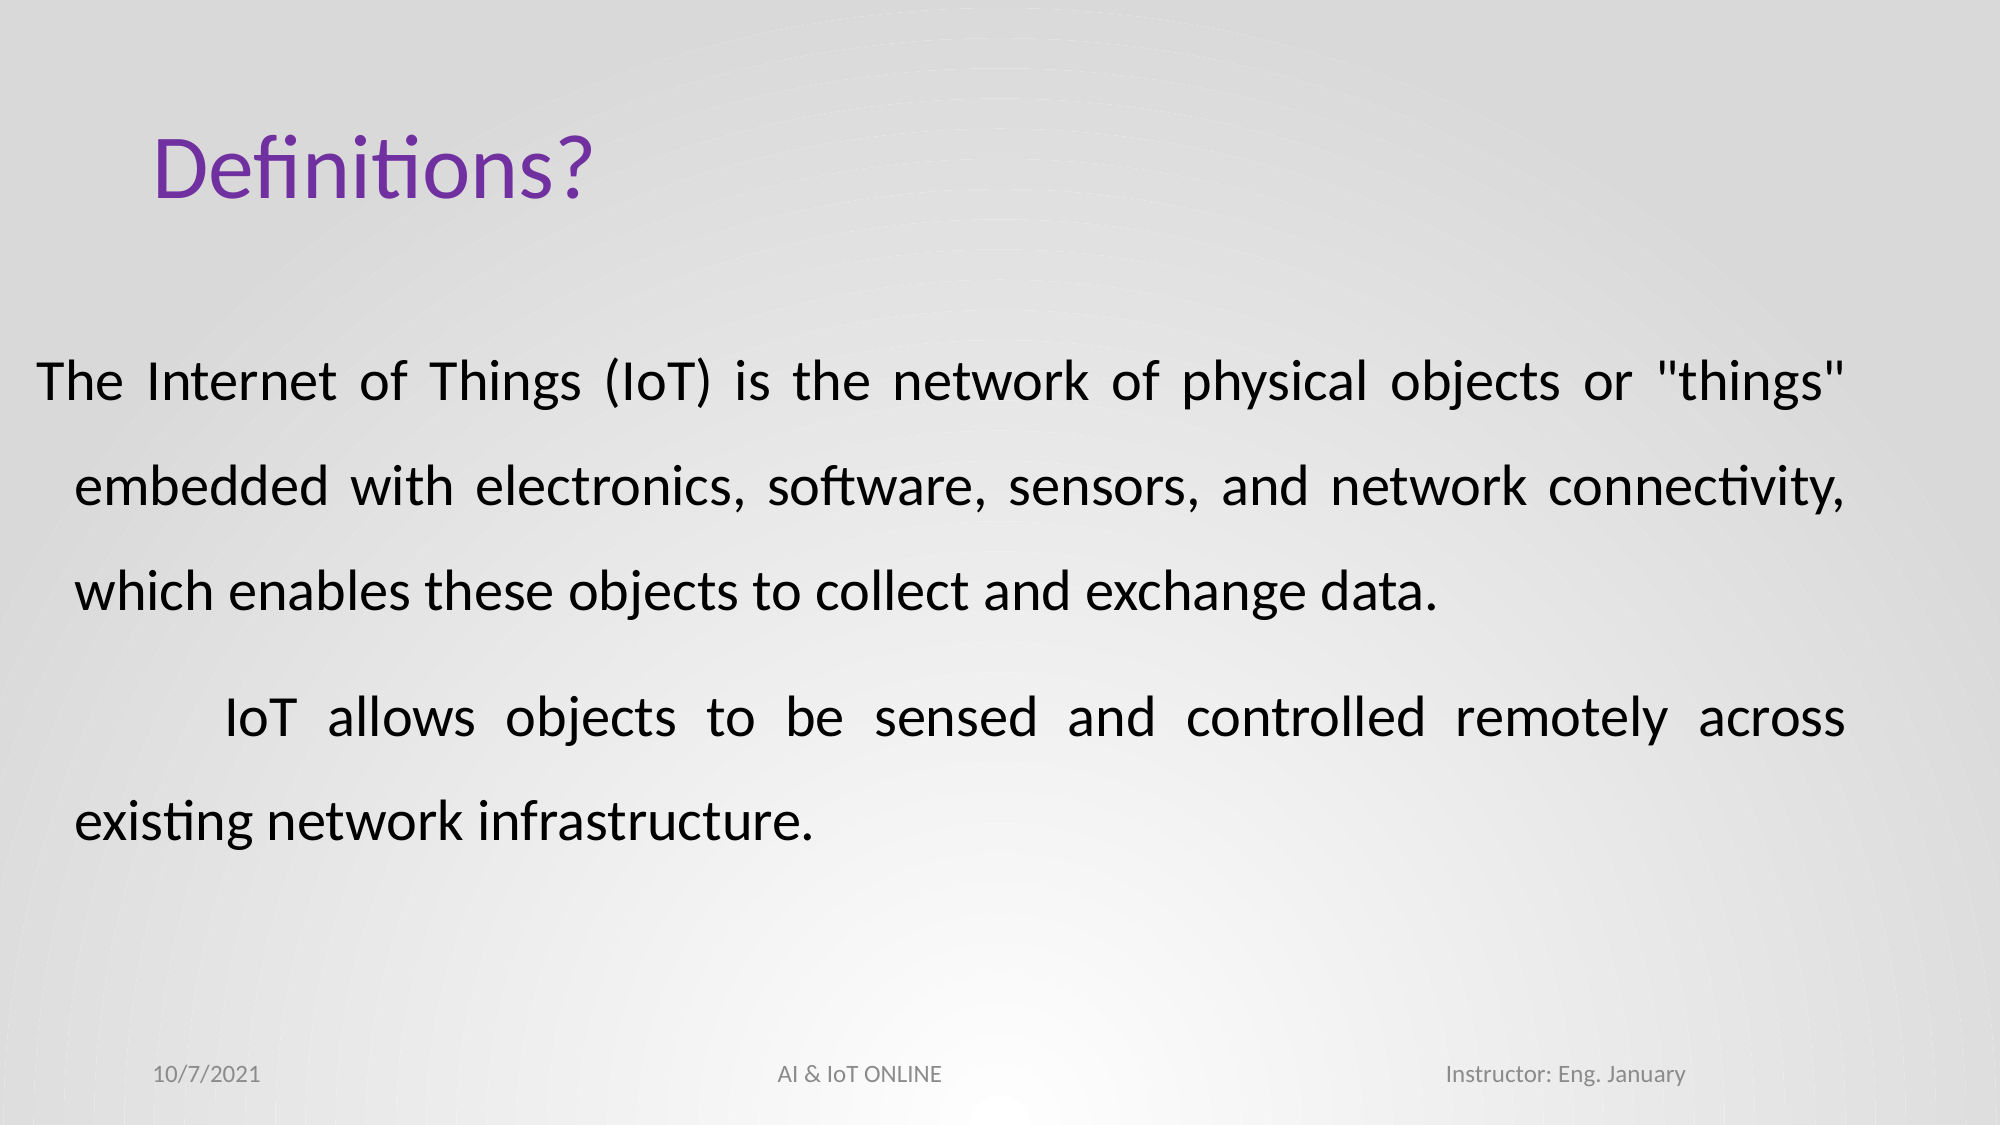

# Definitions?
The Internet of Things (IoT) is the network of physical objects or "things" embedded with electronics, software, sensors, and network connectivity, which enables these objects to collect and exchange data.
		IoT allows objects to be sensed and controlled remotely across existing network infrastructure.

10/7/2021
AI & IoT ONLINE                                                                                        Instructor: Eng. January